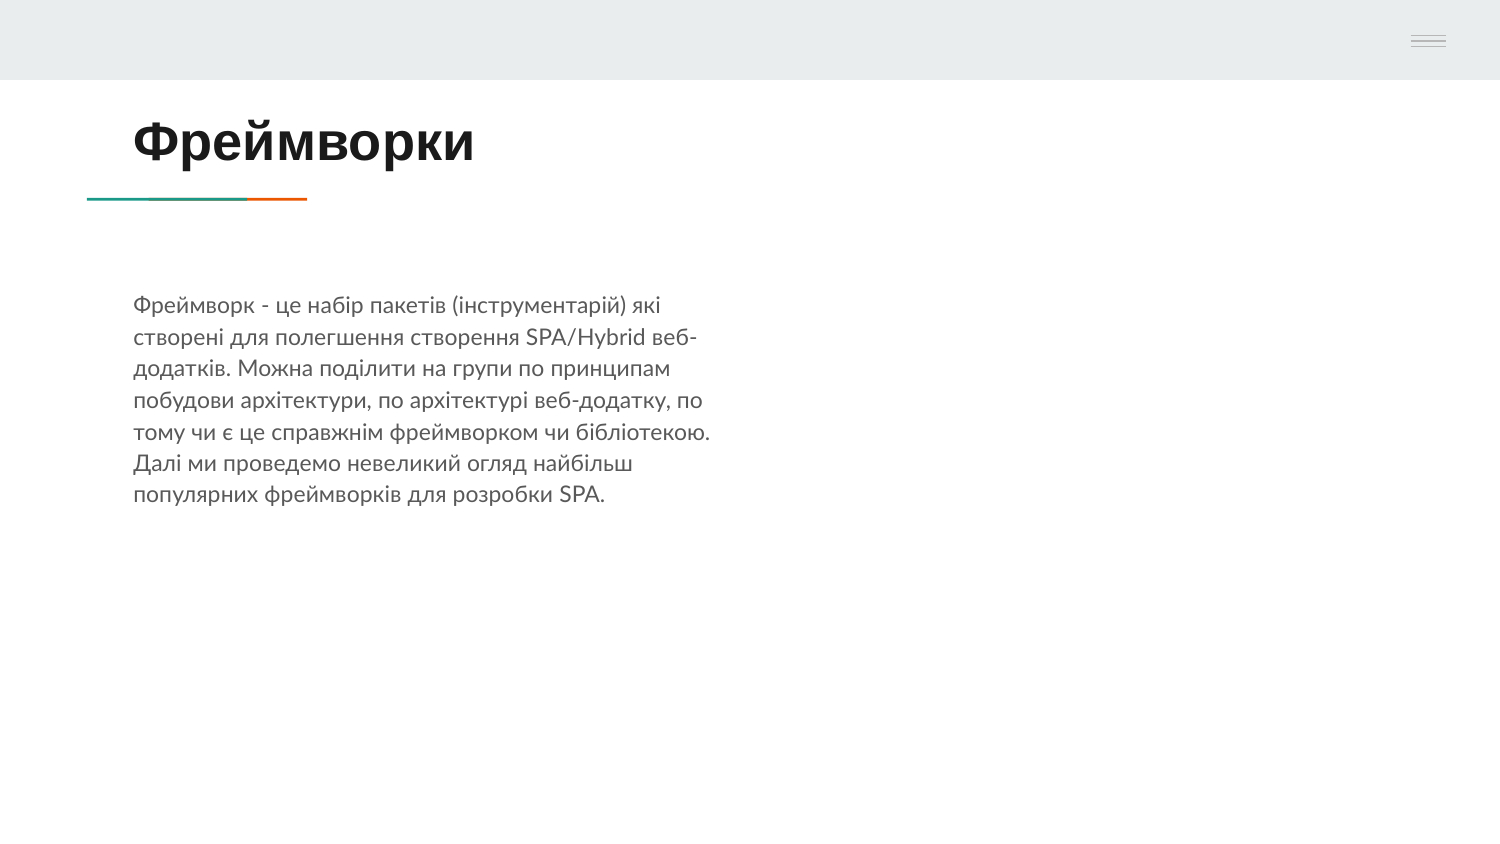

# Фреймворки
Фреймворк - це набір пакетів (інструментарій) які створені для полегшення створення SPA/Hybrid веб-додатків. Можна поділити на групи по принципам побудови архітектури, по архітектурі веб-додатку, по тому чи є це справжнім фреймворком чи бібліотекою. Далі ми проведемо невеликий огляд найбільш популярних фреймворків для розробки SPA.